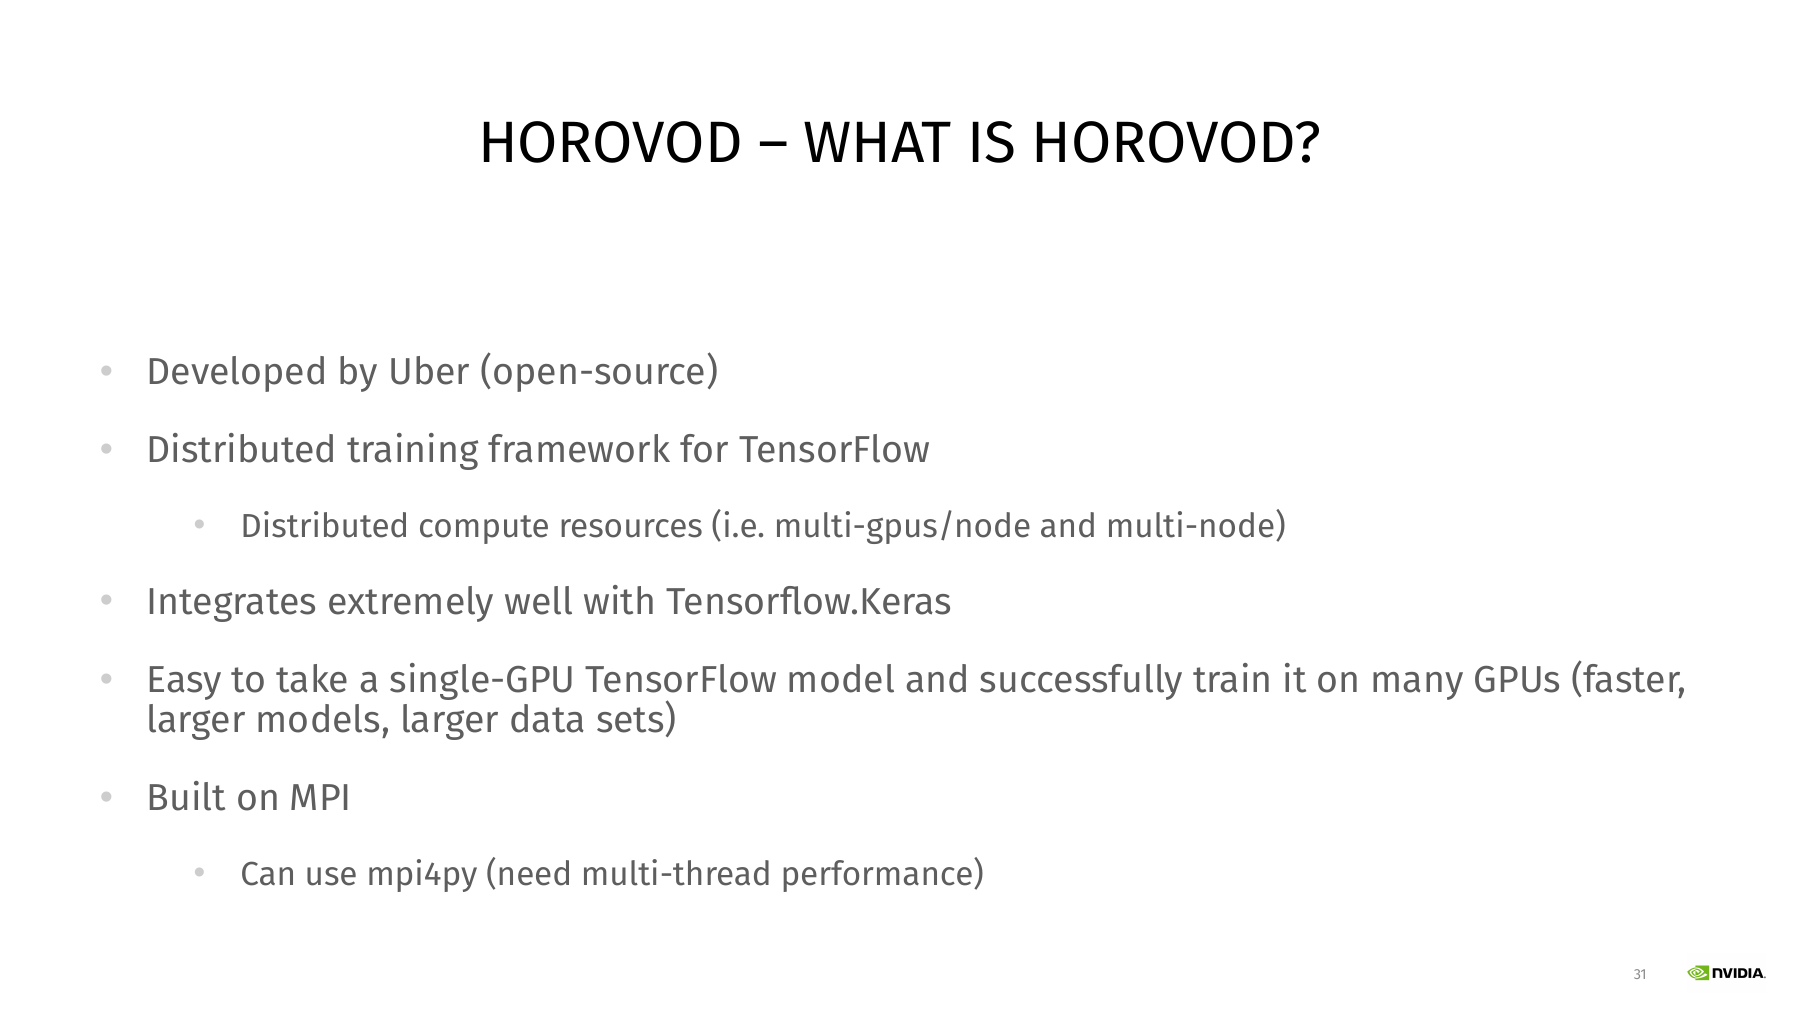

# Horovod – What is Horovod?

Developed by Uber (open-source)
Distributed training framework for TensorFlow
Distributed compute resources (i.e. multi-gpus/node and multi-node)
Integrates extremely well with Tensorflow.Keras
Easy to take a single-GPU TensorFlow model and successfully train it on many GPUs (faster, larger models, larger data sets)
Built on MPI
Can use mpi4py (need multi-thread performance)